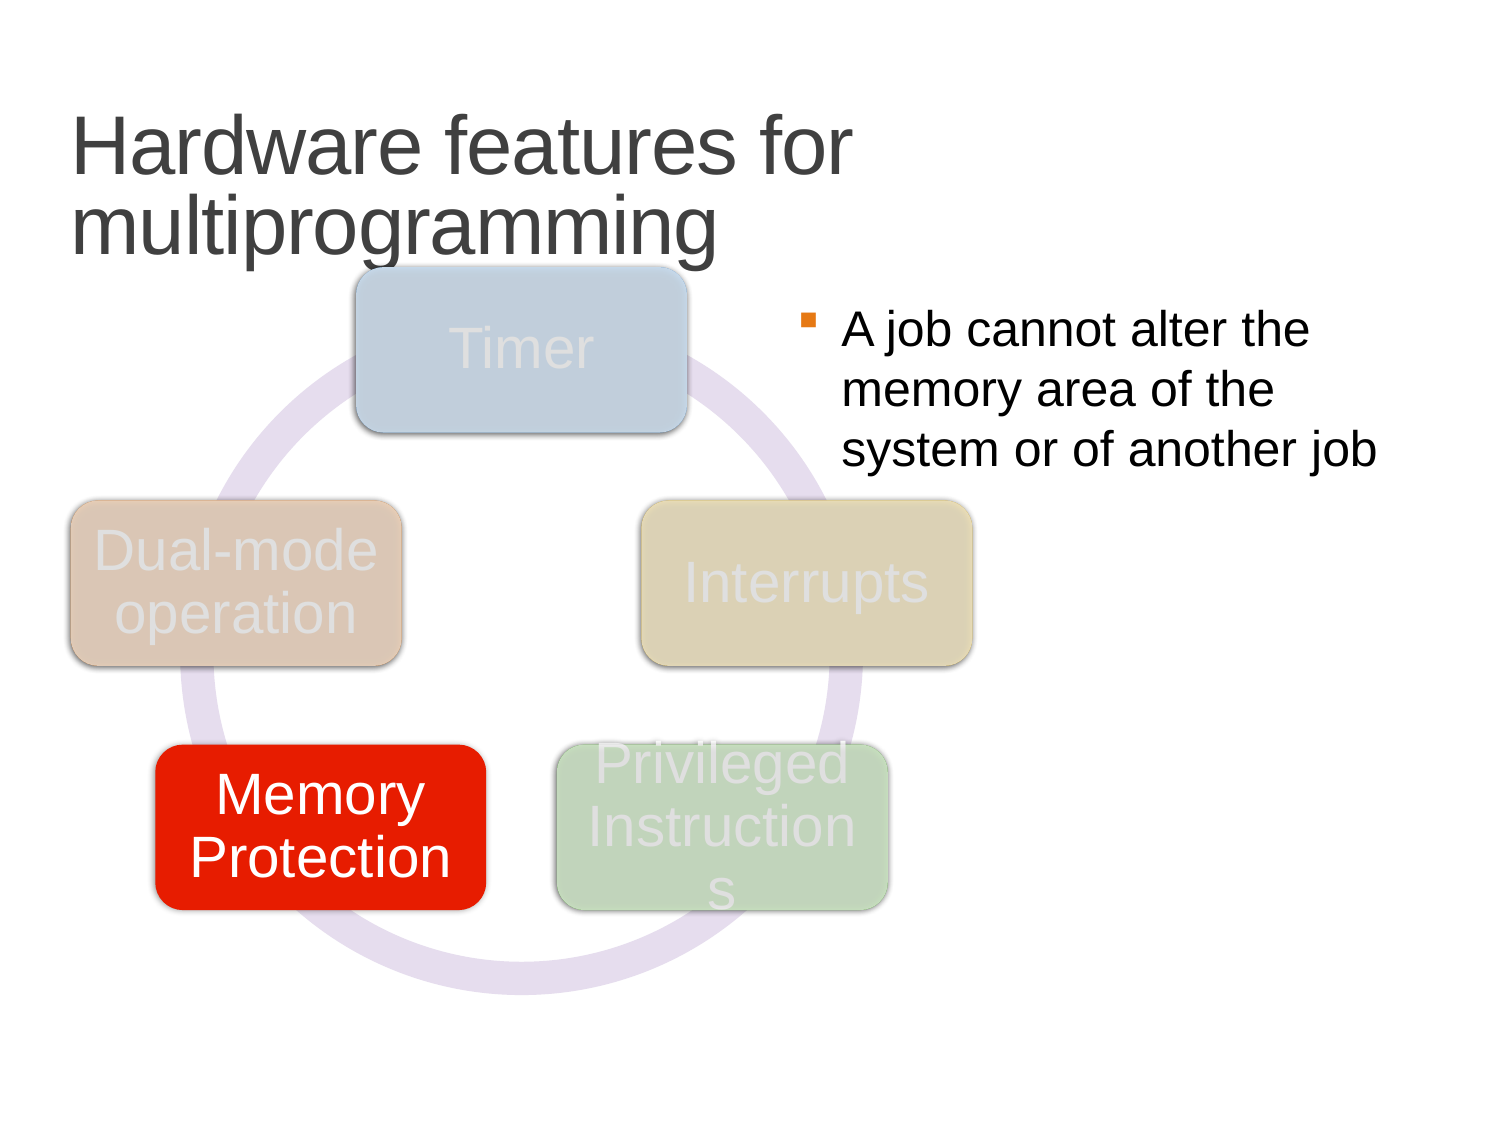

# Hardware features for multiprogramming
Timer

Dual-mode operation

Interrupts

Memory Protection
Privileged Instructions

A job cannot alter the memory area of the system or of another job